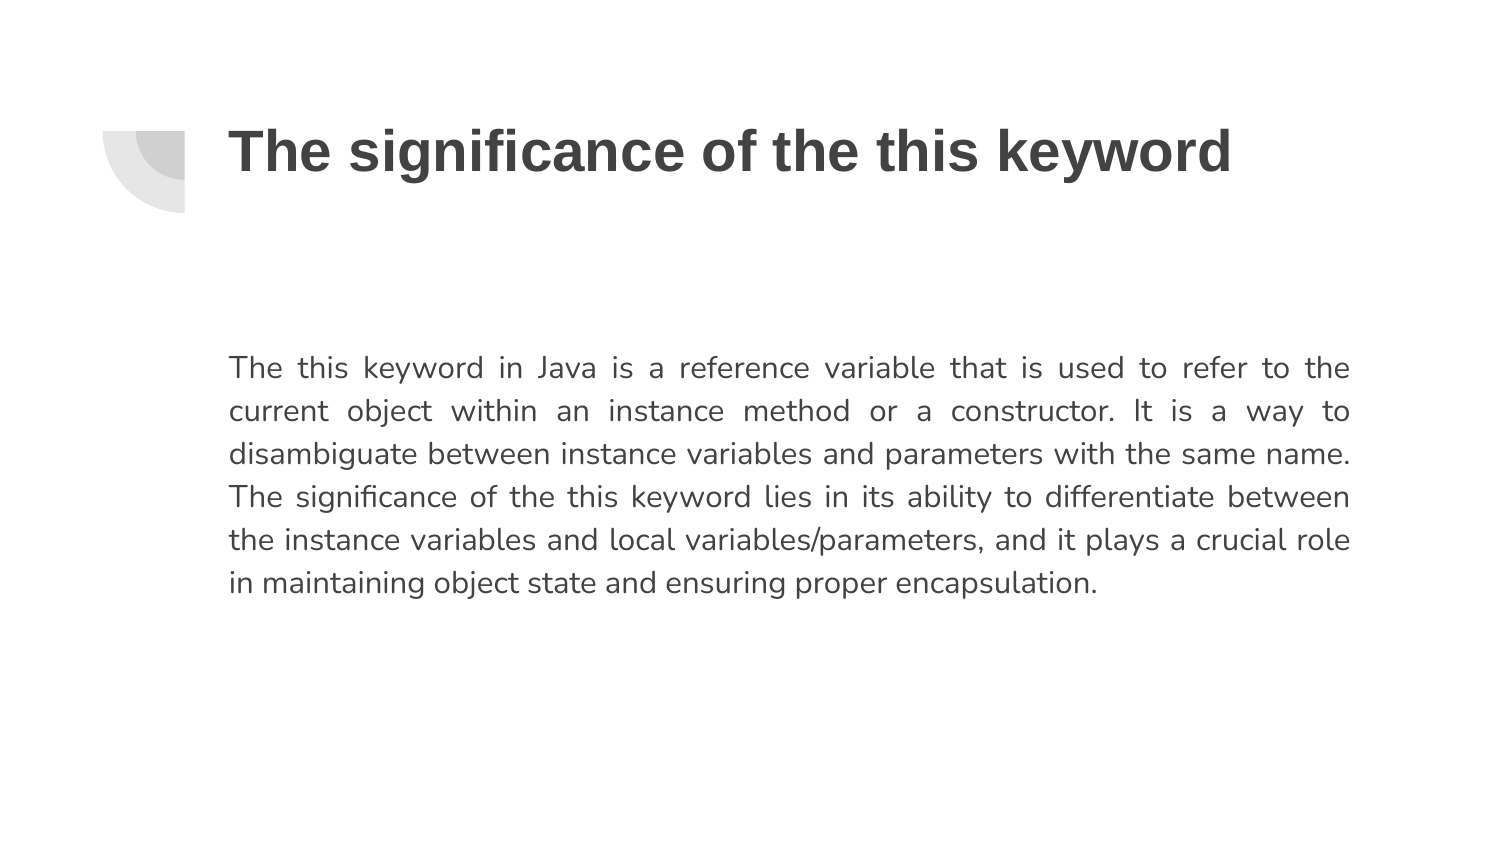

# The significance of the this keyword
The this keyword in Java is a reference variable that is used to refer to the current object within an instance method or a constructor. It is a way to disambiguate between instance variables and parameters with the same name. The significance of the this keyword lies in its ability to differentiate between the instance variables and local variables/parameters, and it plays a crucial role in maintaining object state and ensuring proper encapsulation.